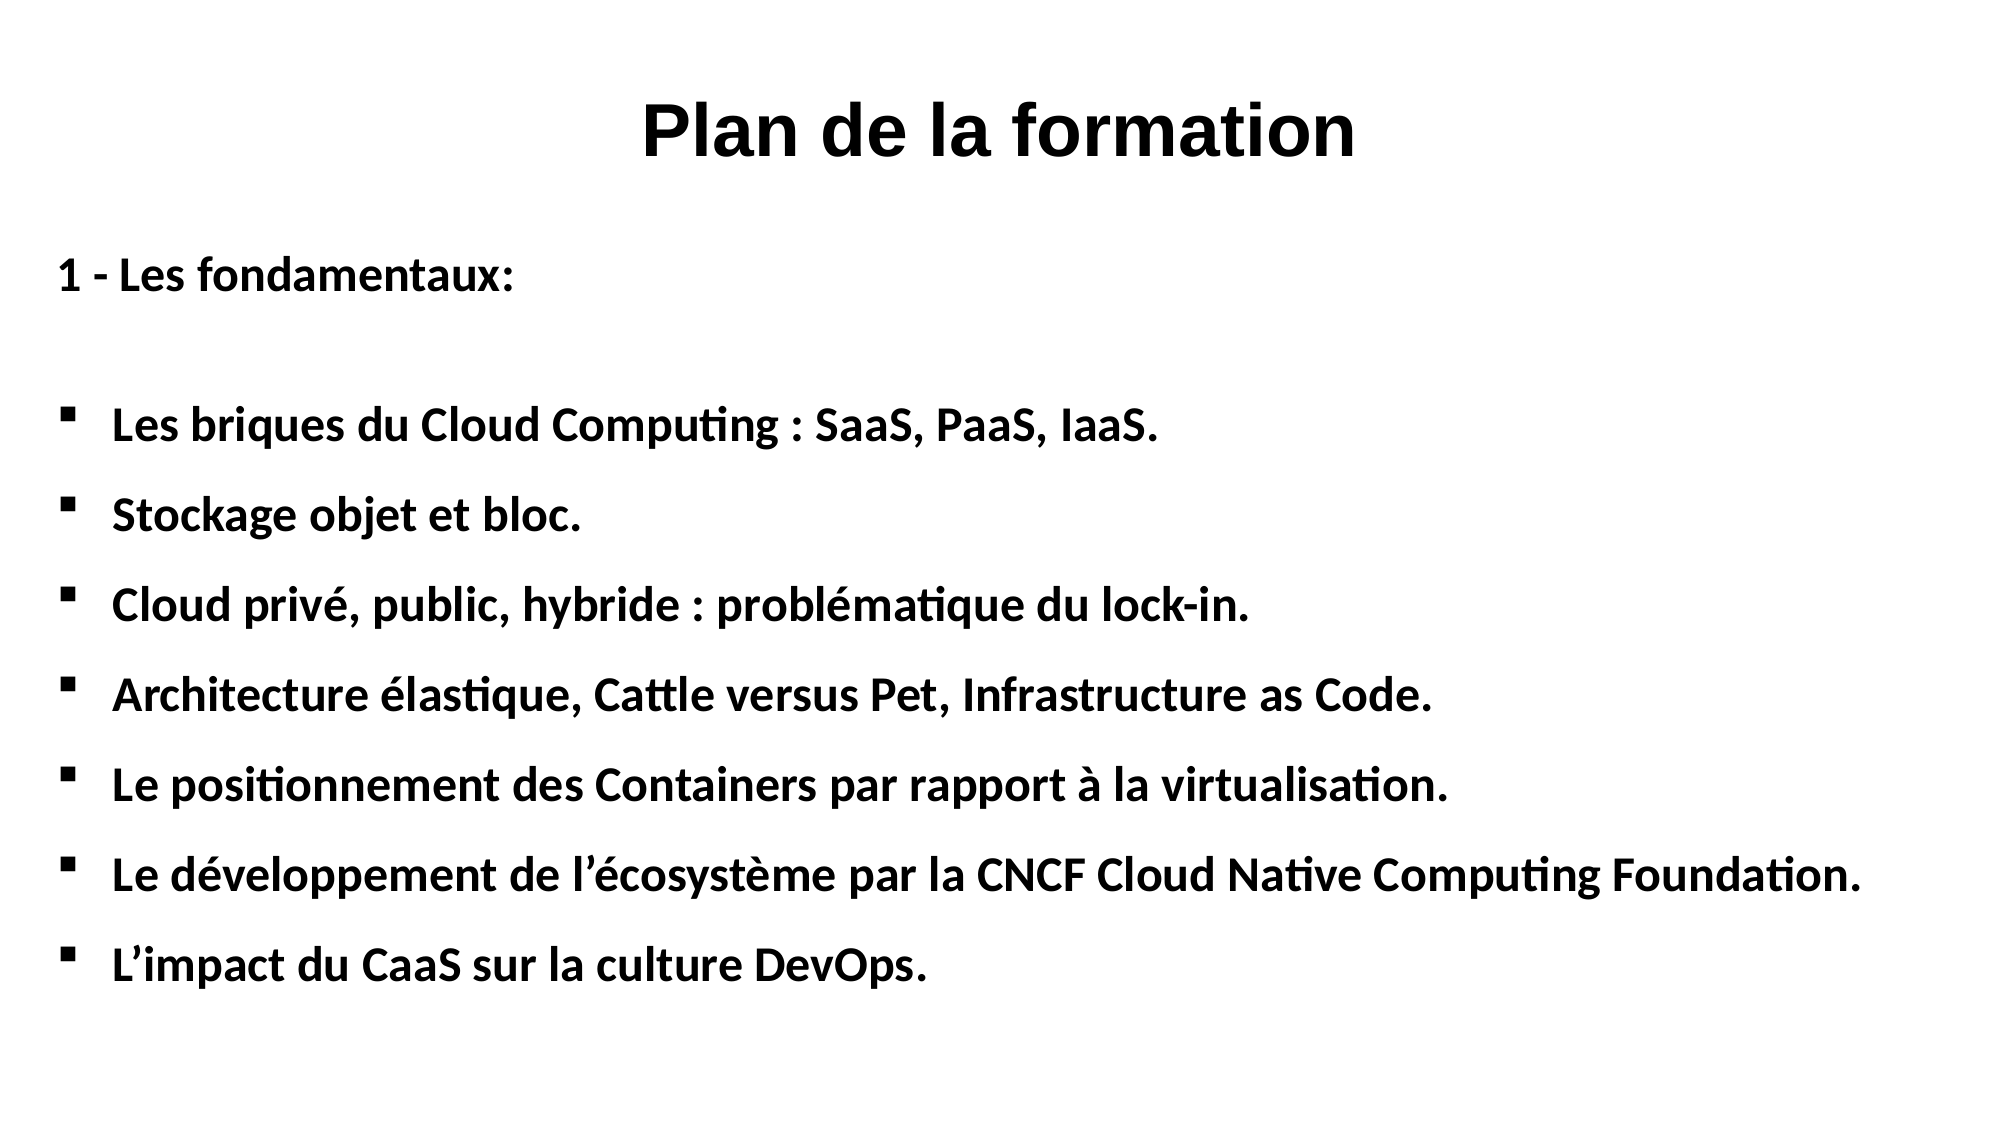

# Plan de la formation
1 - Les fondamentaux:

Les briques du Cloud Computing : SaaS, PaaS, IaaS.
Stockage objet et bloc.
Cloud privé, public, hybride : problématique du lock-in.
Architecture élastique, Cattle versus Pet, Infrastructure as Code.
Le positionnement des Containers par rapport à la virtualisation.
Le développement de l’écosystème par la CNCF Cloud Native Computing Foundation.
L’impact du CaaS sur la culture DevOps.